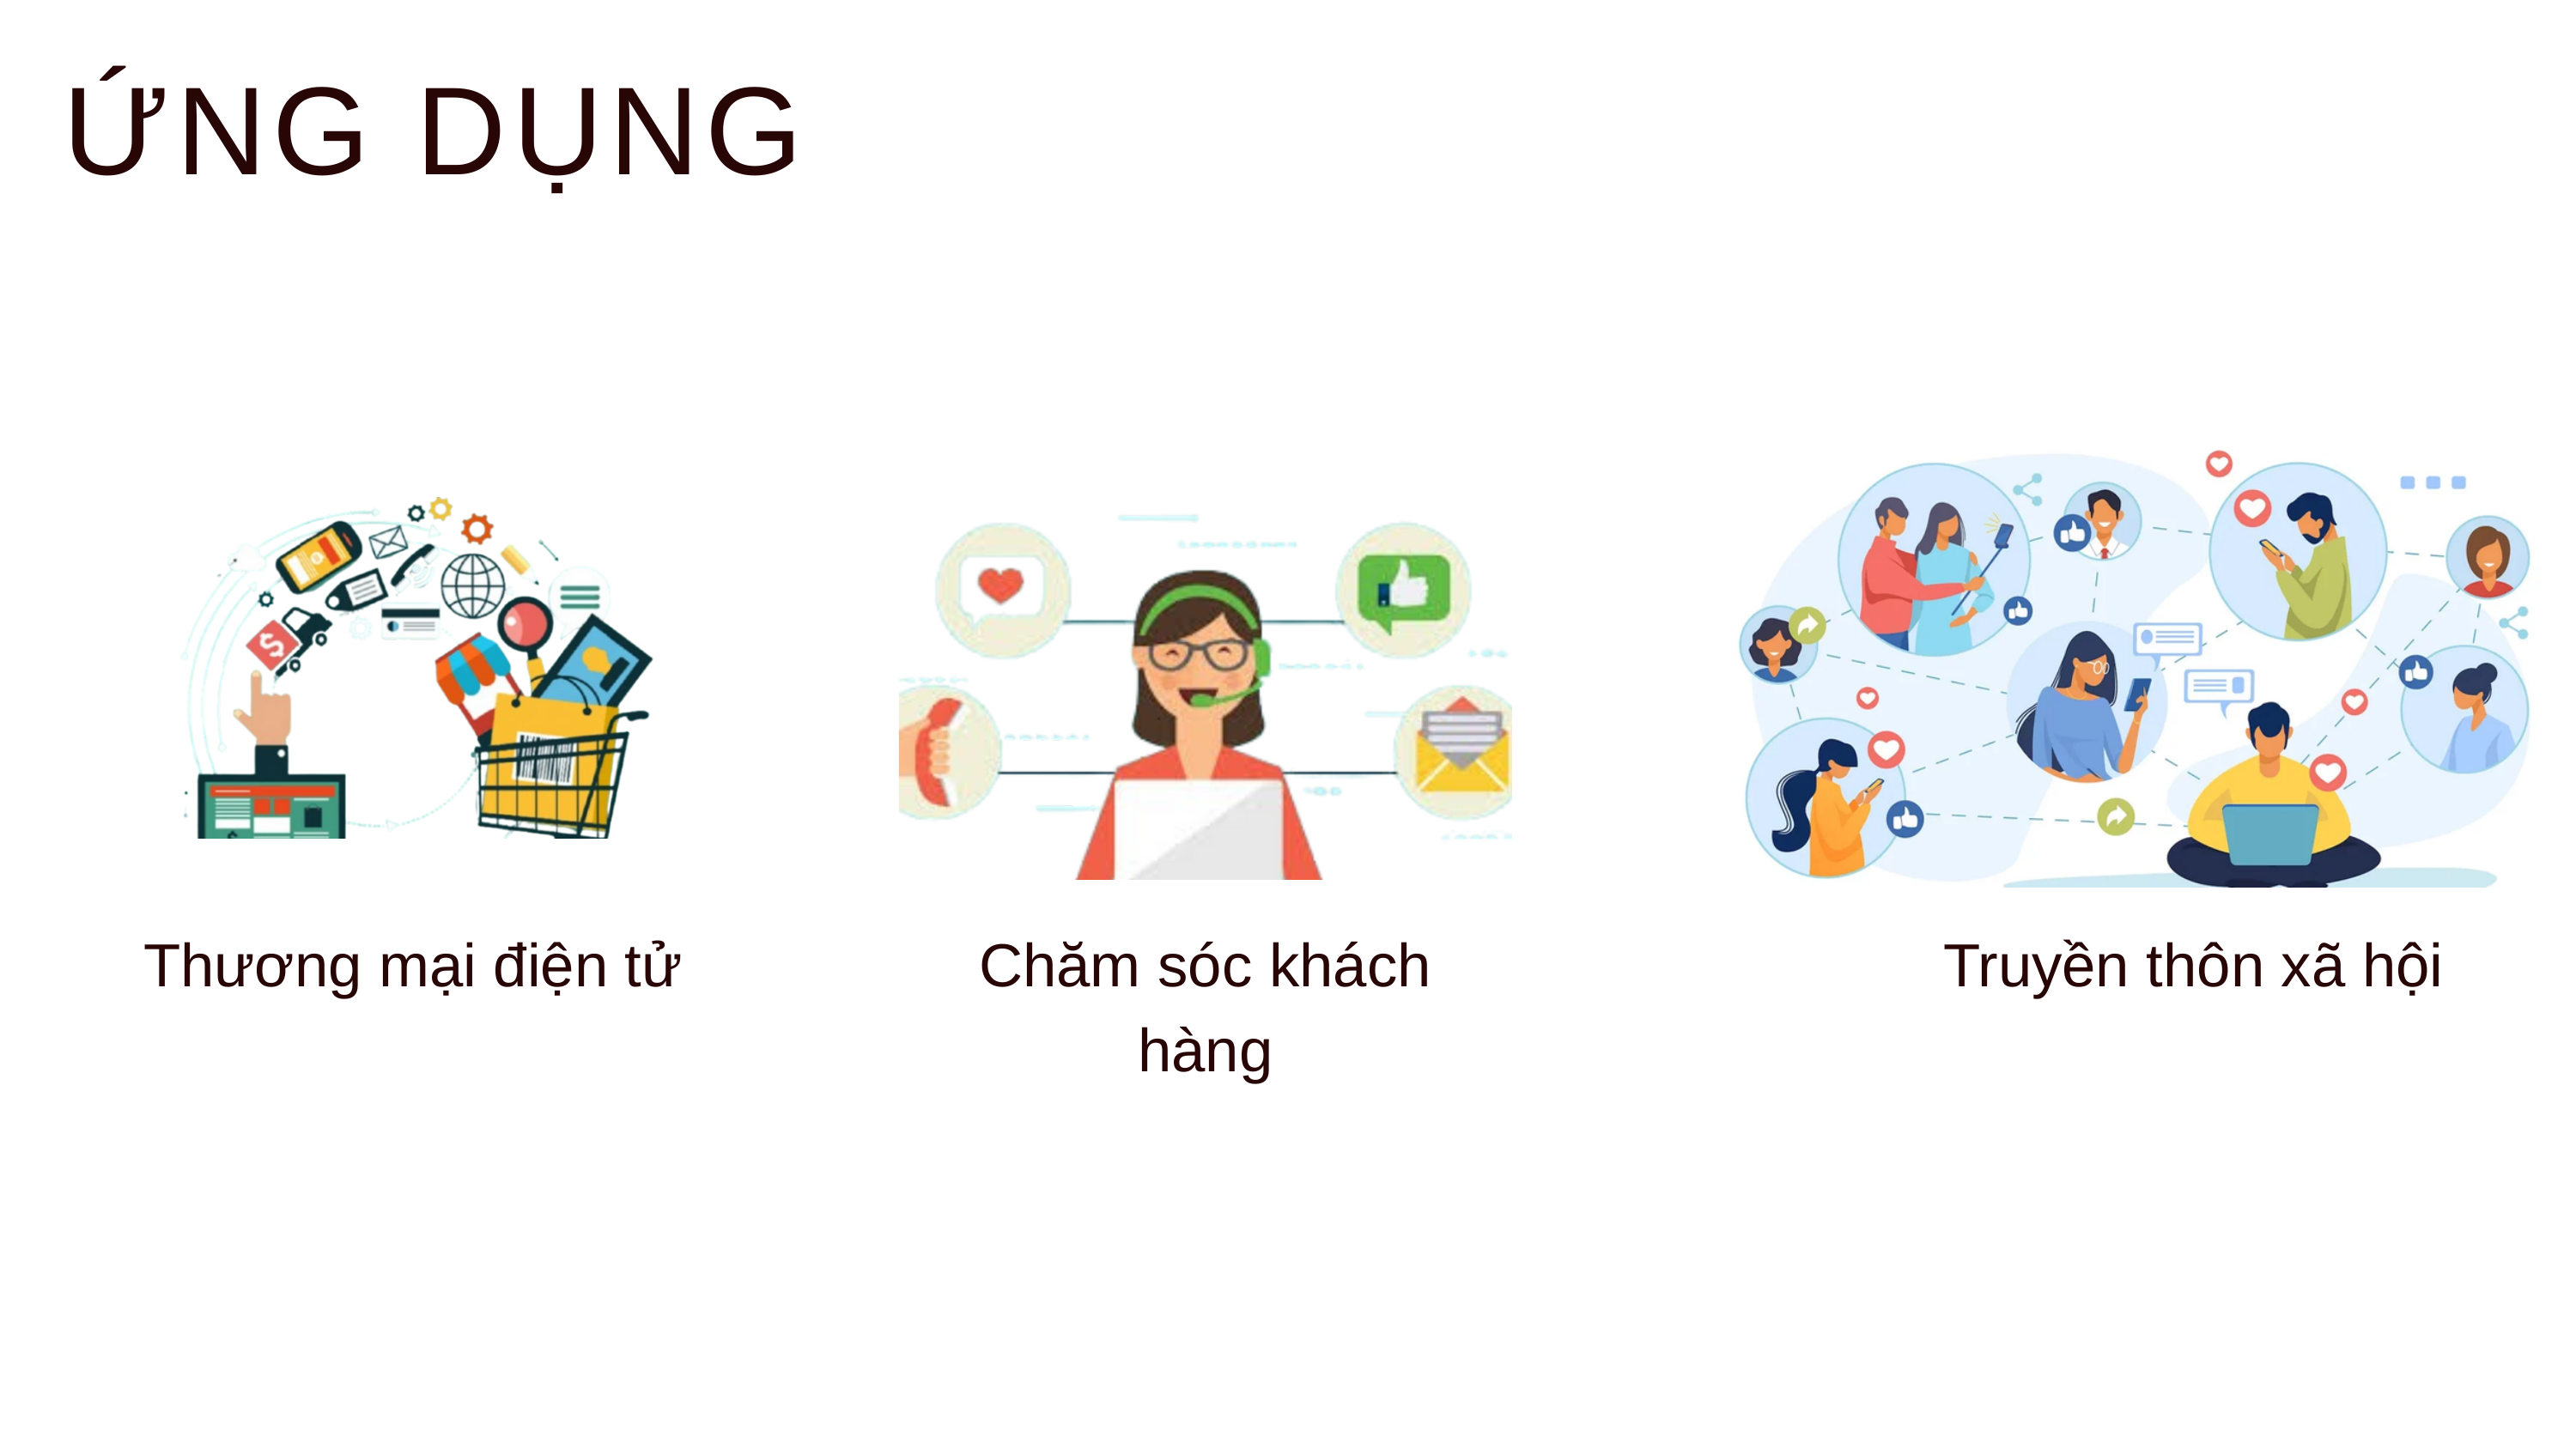

ỨNG DỤNG

Thương mại điện tử
Chăm sóc khách hàng
Truyền thôn xã hội